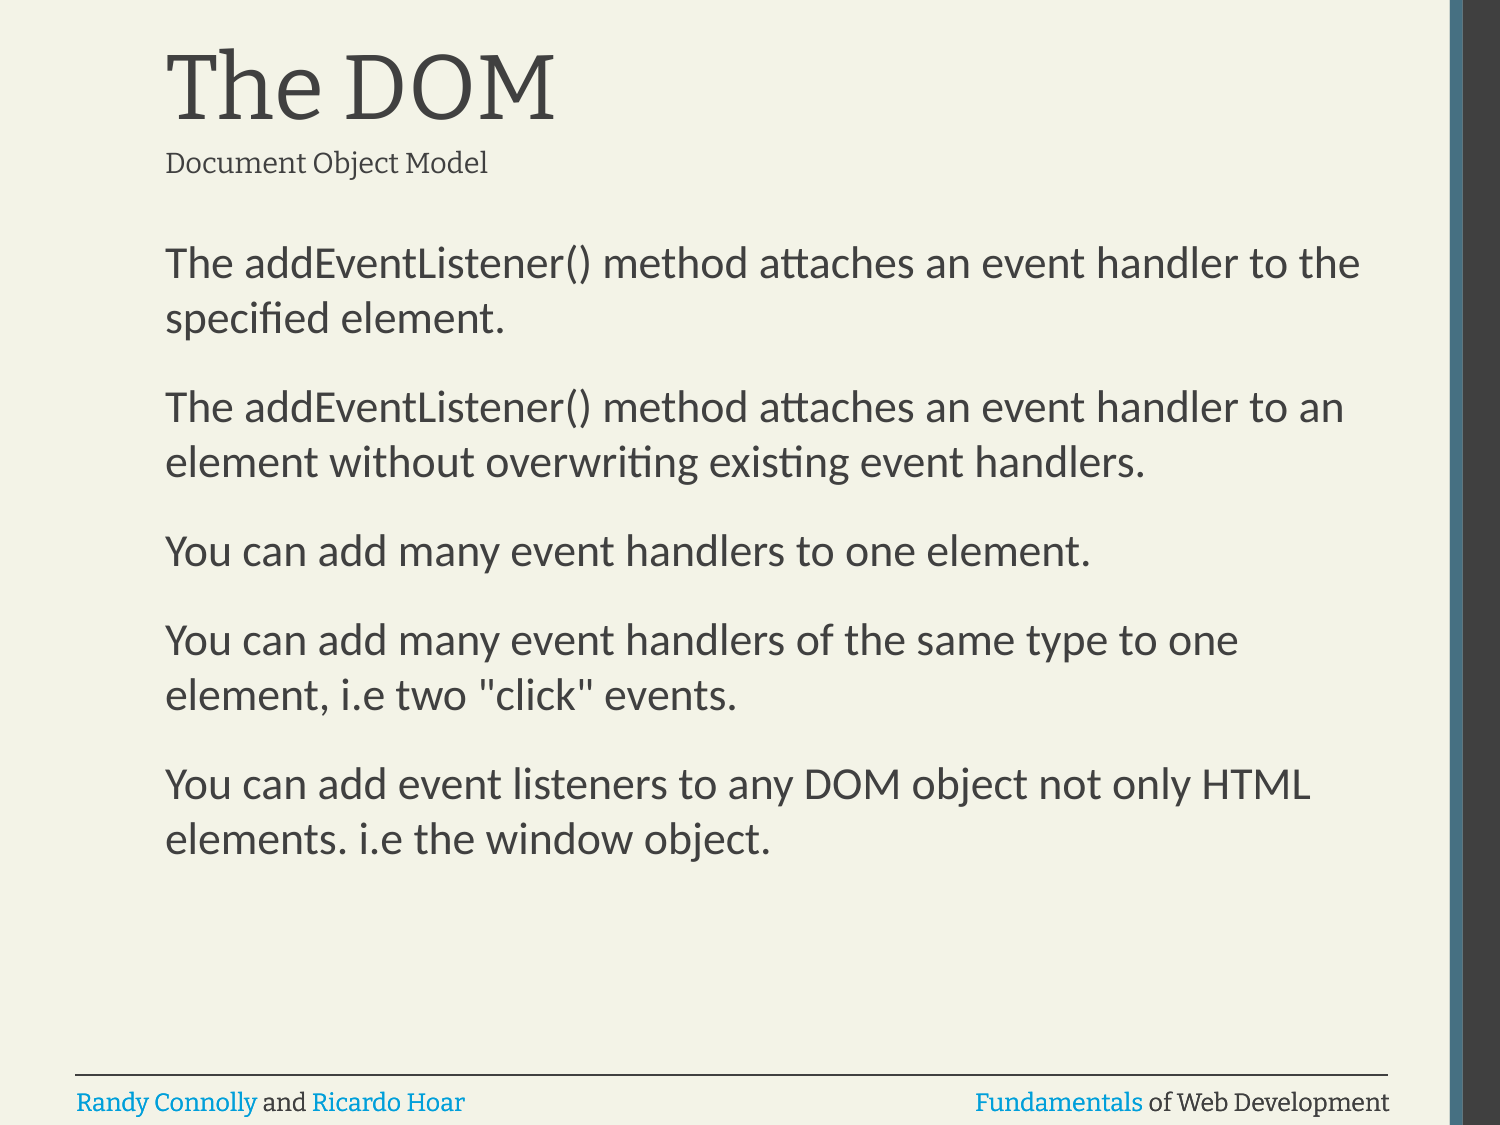

# The DOM
Document Object Model
The addEventListener() method attaches an event handler to the specified element.
The addEventListener() method attaches an event handler to an element without overwriting existing event handlers.
You can add many event handlers to one element.
You can add many event handlers of the same type to one element, i.e two "click" events.
You can add event listeners to any DOM object not only HTML elements. i.e the window object.